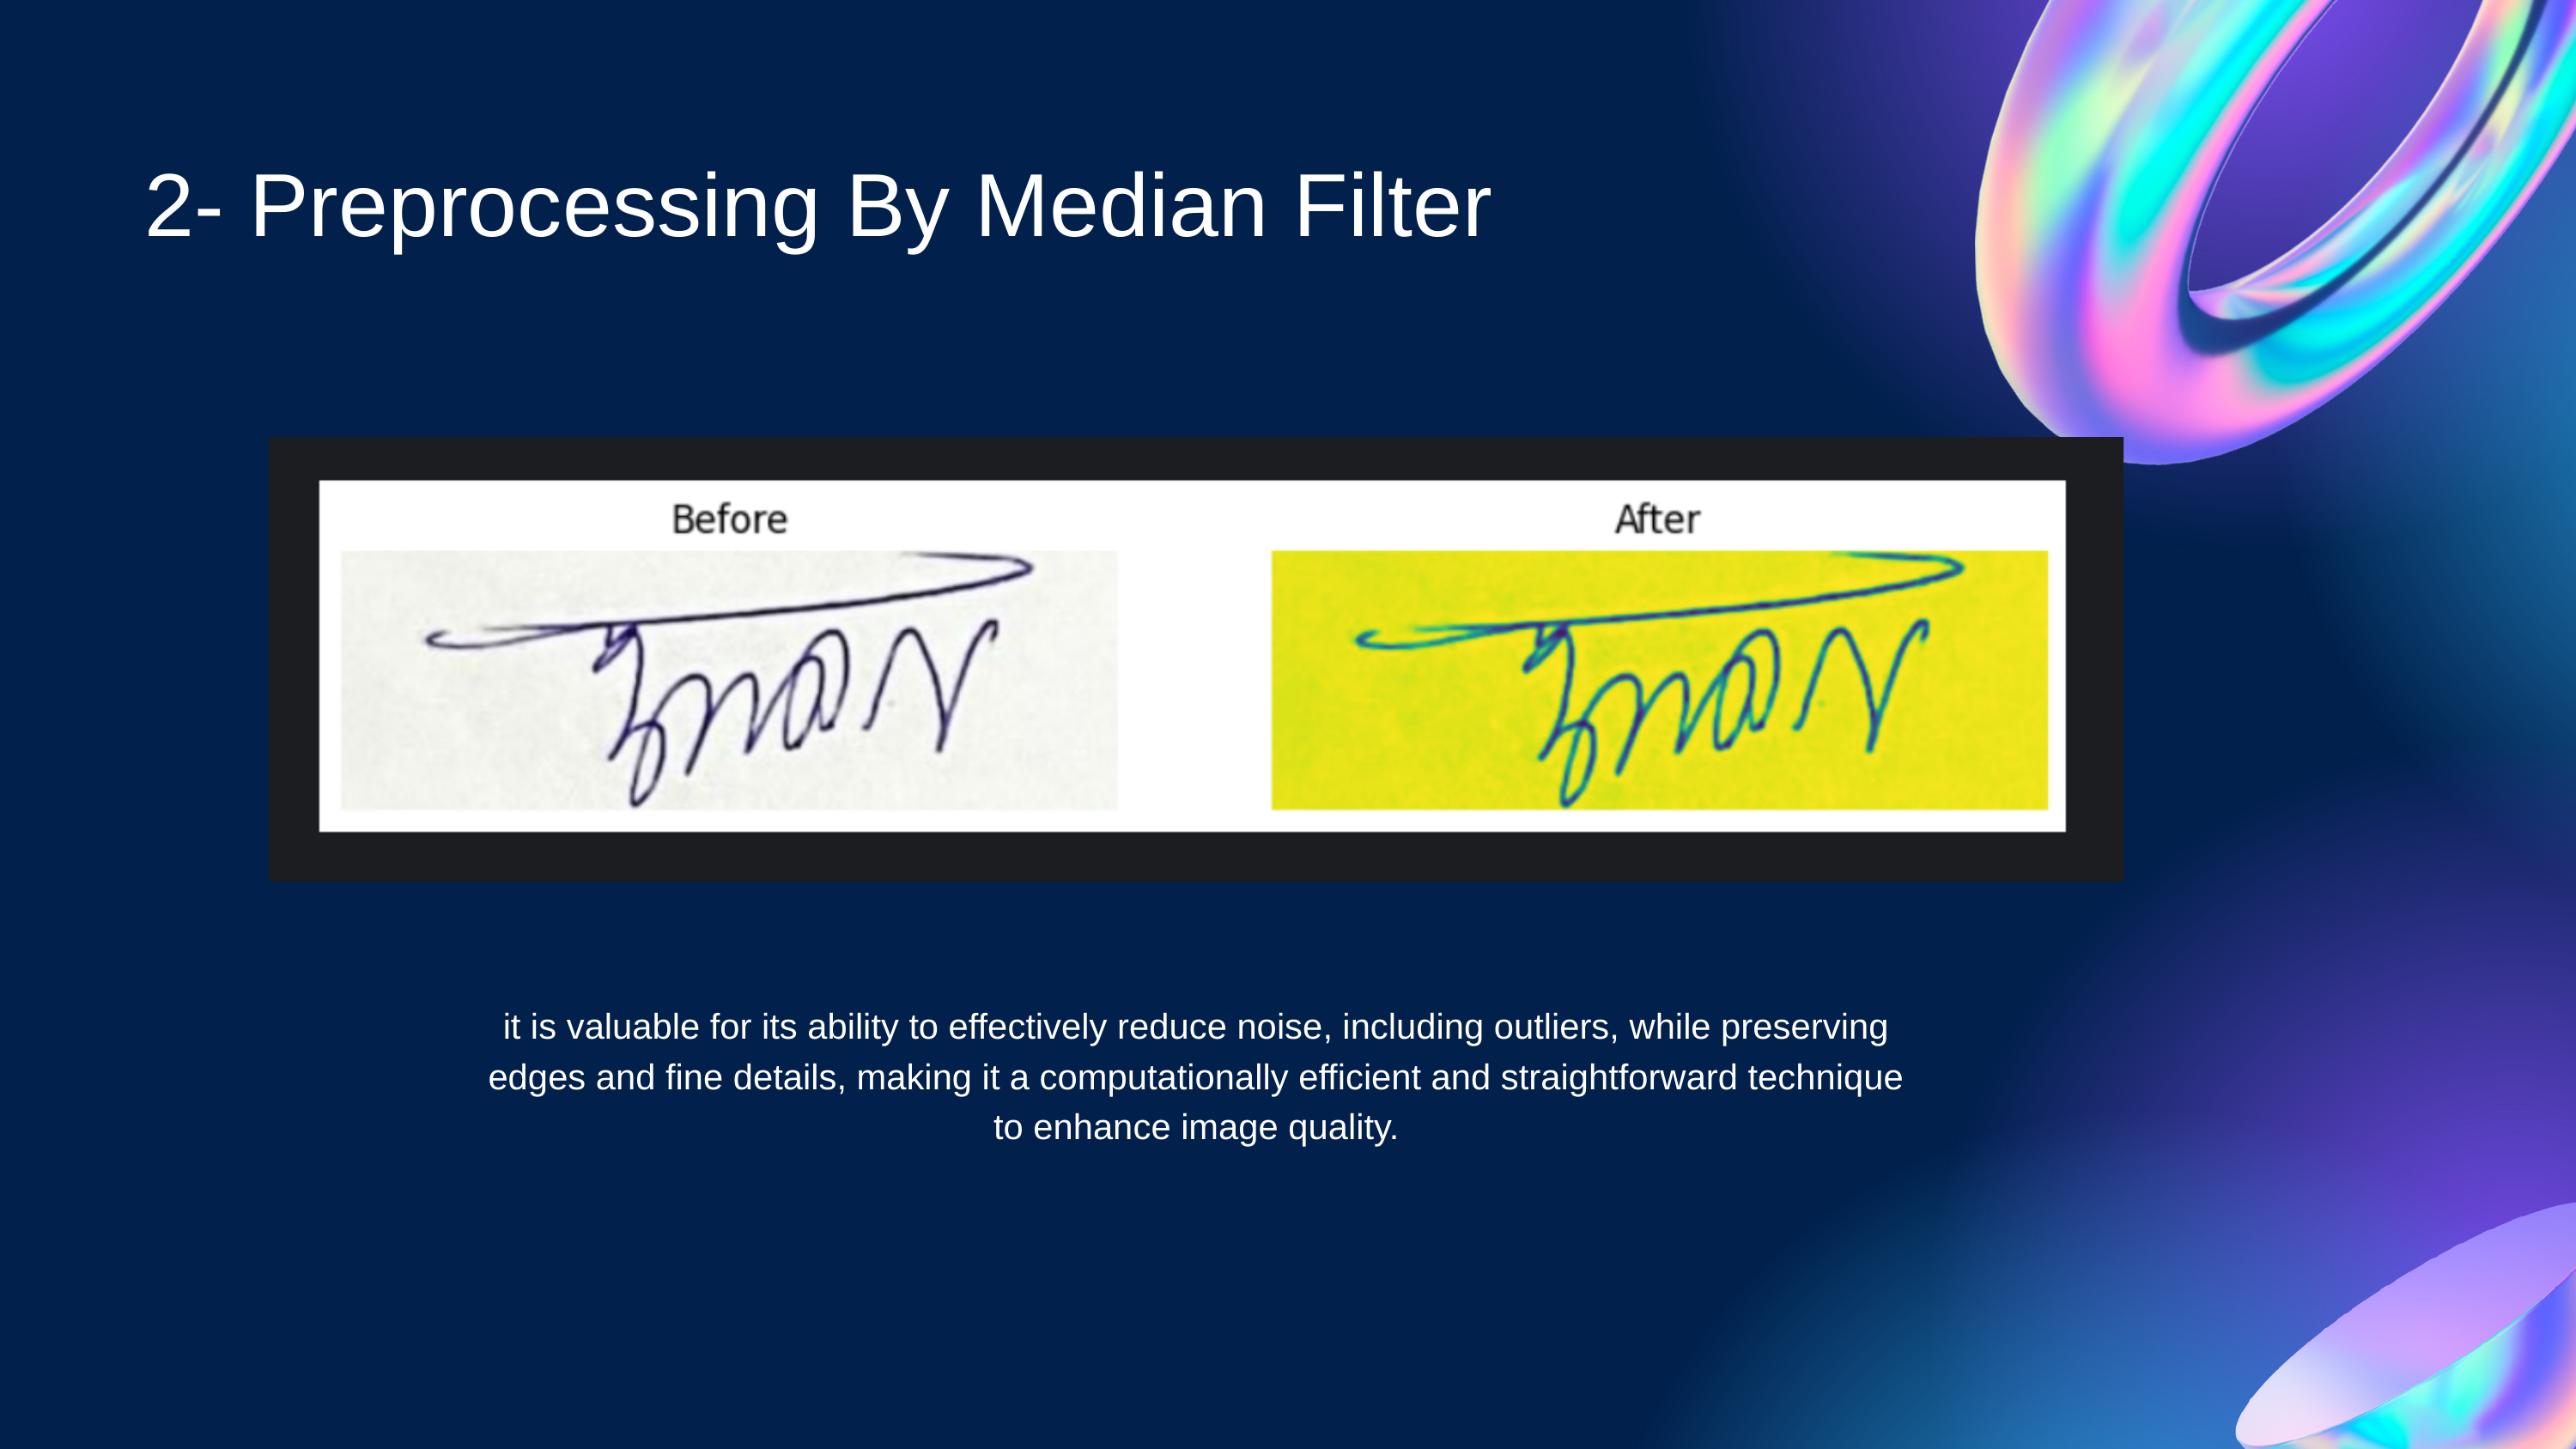

2- Preprocessing By Median Filter

it is valuable for its ability to effectively reduce noise, including outliers, while preserving edges and fine details, making it a computationally efficient and straightforward technique to enhance image quality.